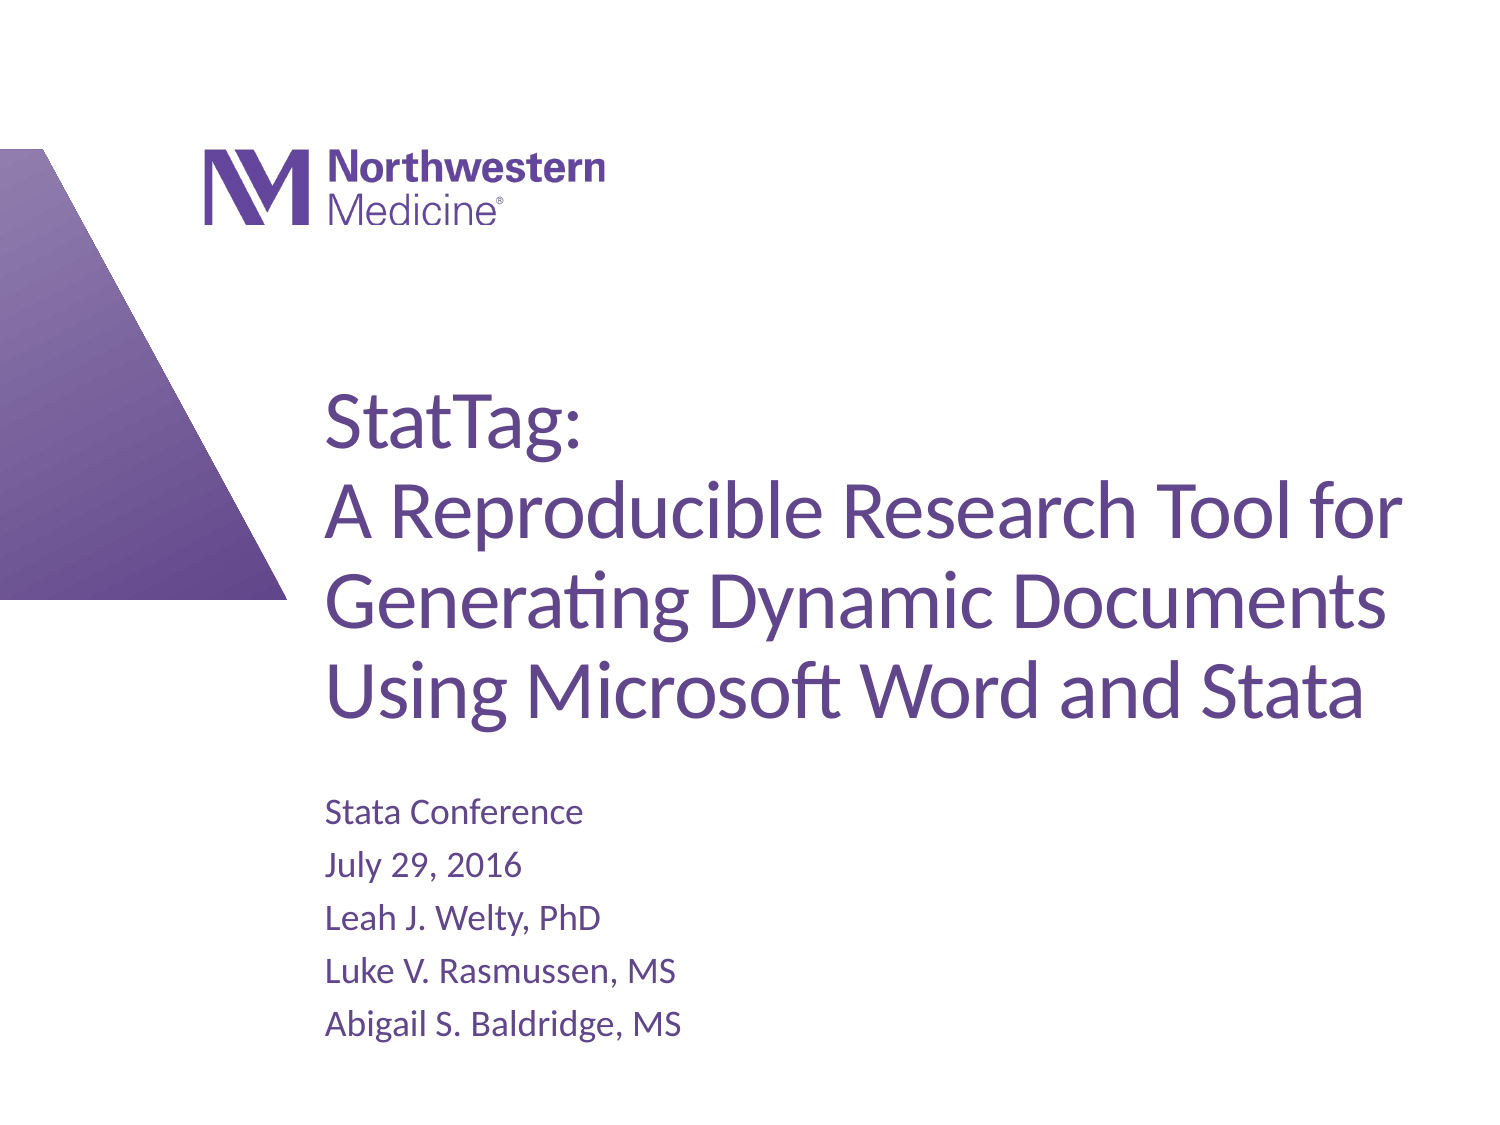

# StatTag: A Reproducible Research Tool for Generating Dynamic Documents Using Microsoft Word and Stata
Stata Conference
July 29, 2016
Leah J. Welty, PhD
Luke V. Rasmussen, MS
Abigail S. Baldridge, MS
Presented to: Insert relevant presenter information Calibri 16pt
Presented on: Month day, Year
Presented by: Insert relevant presenter information here